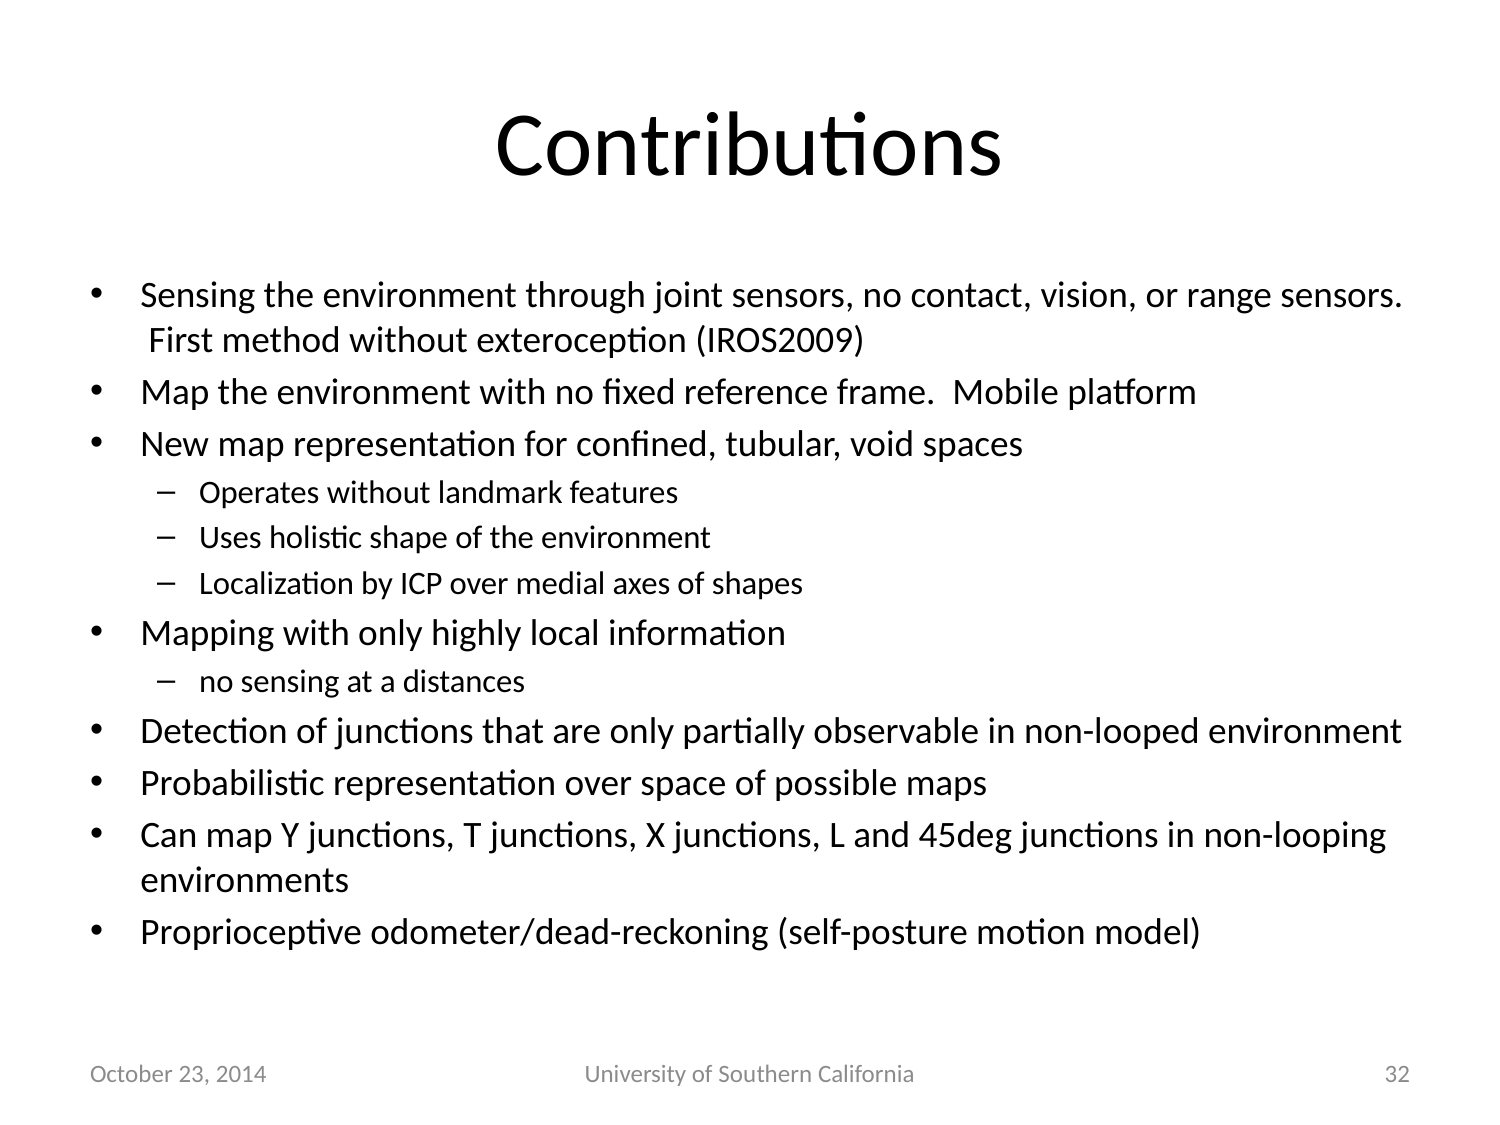

# Contributions
Sensing the environment through joint sensors, no contact, vision, or range sensors.  First method without exteroception (IROS2009)
Map the environment with no fixed reference frame.  Mobile platform
New map representation for confined, tubular, void spaces
Operates without landmark features
Uses holistic shape of the environment
Localization by ICP over medial axes of shapes
Mapping with only highly local information
no sensing at a distances
Detection of junctions that are only partially observable in non-looped environment
Probabilistic representation over space of possible maps
Can map Y junctions, T junctions, X junctions, L and 45deg junctions in non-looping environments
Proprioceptive odometer/dead-reckoning (self-posture motion model)

October 23, 2014
University of Southern California
32